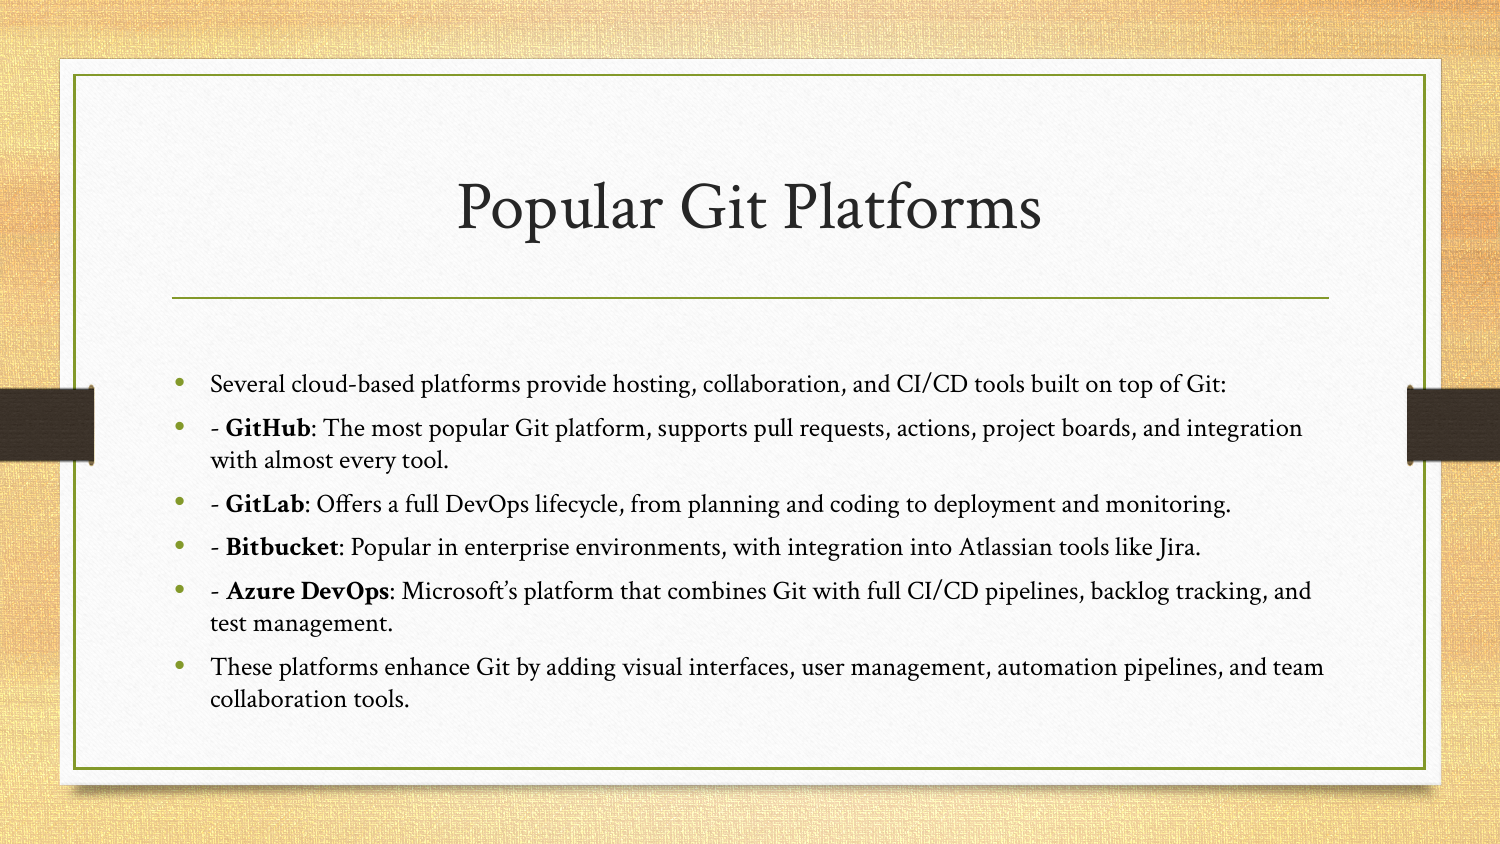

# Popular Git Platforms

Several cloud-based platforms provide hosting, collaboration, and CI/CD tools built on top of Git:
- GitHub: The most popular Git platform, supports pull requests, actions, project boards, and integration with almost every tool.
- GitLab: Offers a full DevOps lifecycle, from planning and coding to deployment and monitoring.
- Bitbucket: Popular in enterprise environments, with integration into Atlassian tools like Jira.
- Azure DevOps: Microsoft’s platform that combines Git with full CI/CD pipelines, backlog tracking, and test management.
These platforms enhance Git by adding visual interfaces, user management, automation pipelines, and team collaboration tools.